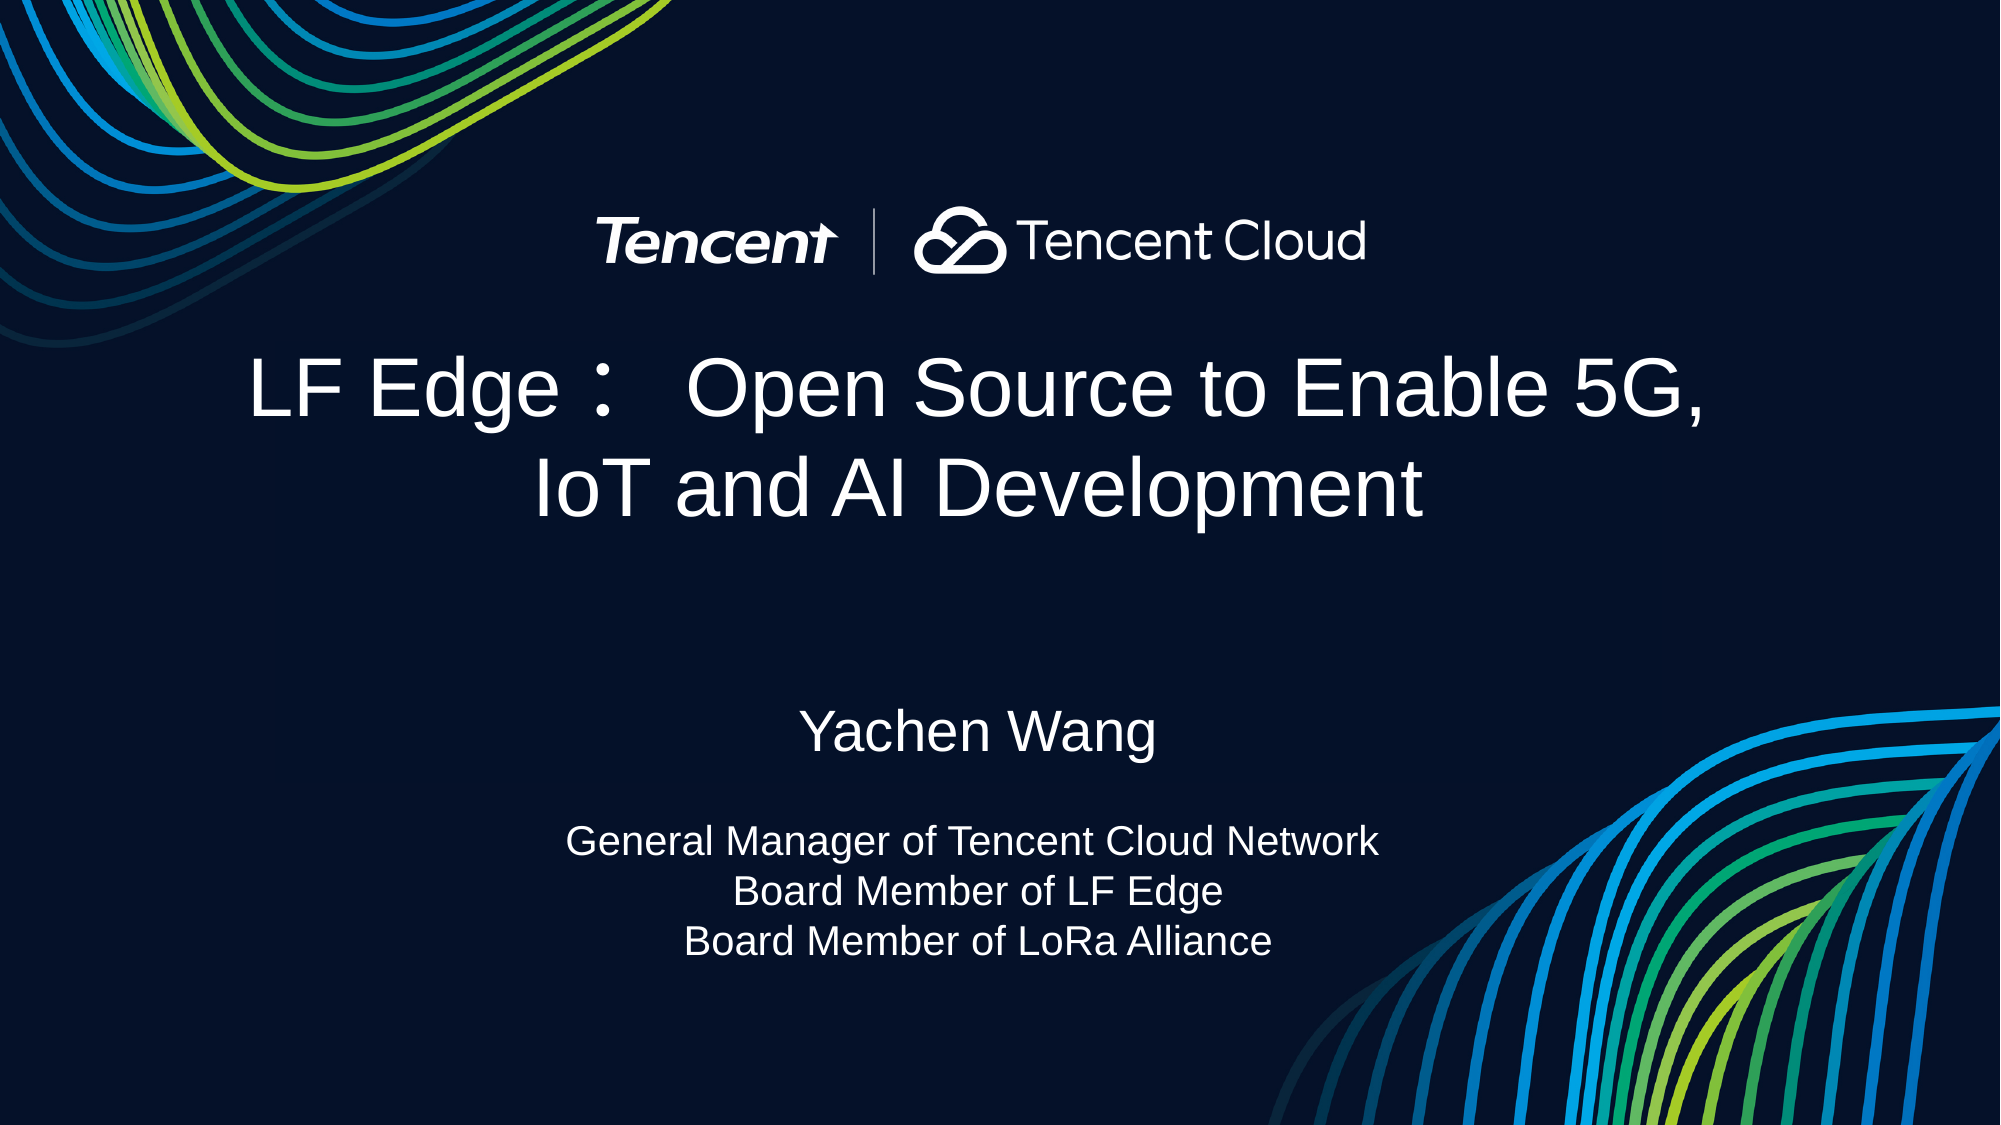

LF Edge：Open Source to Enable 5G, IoT and AI Development

Yachen Wang

General Manager of Tencent Cloud Network
Board Member of LF Edge
Board Member of LoRa Alliance